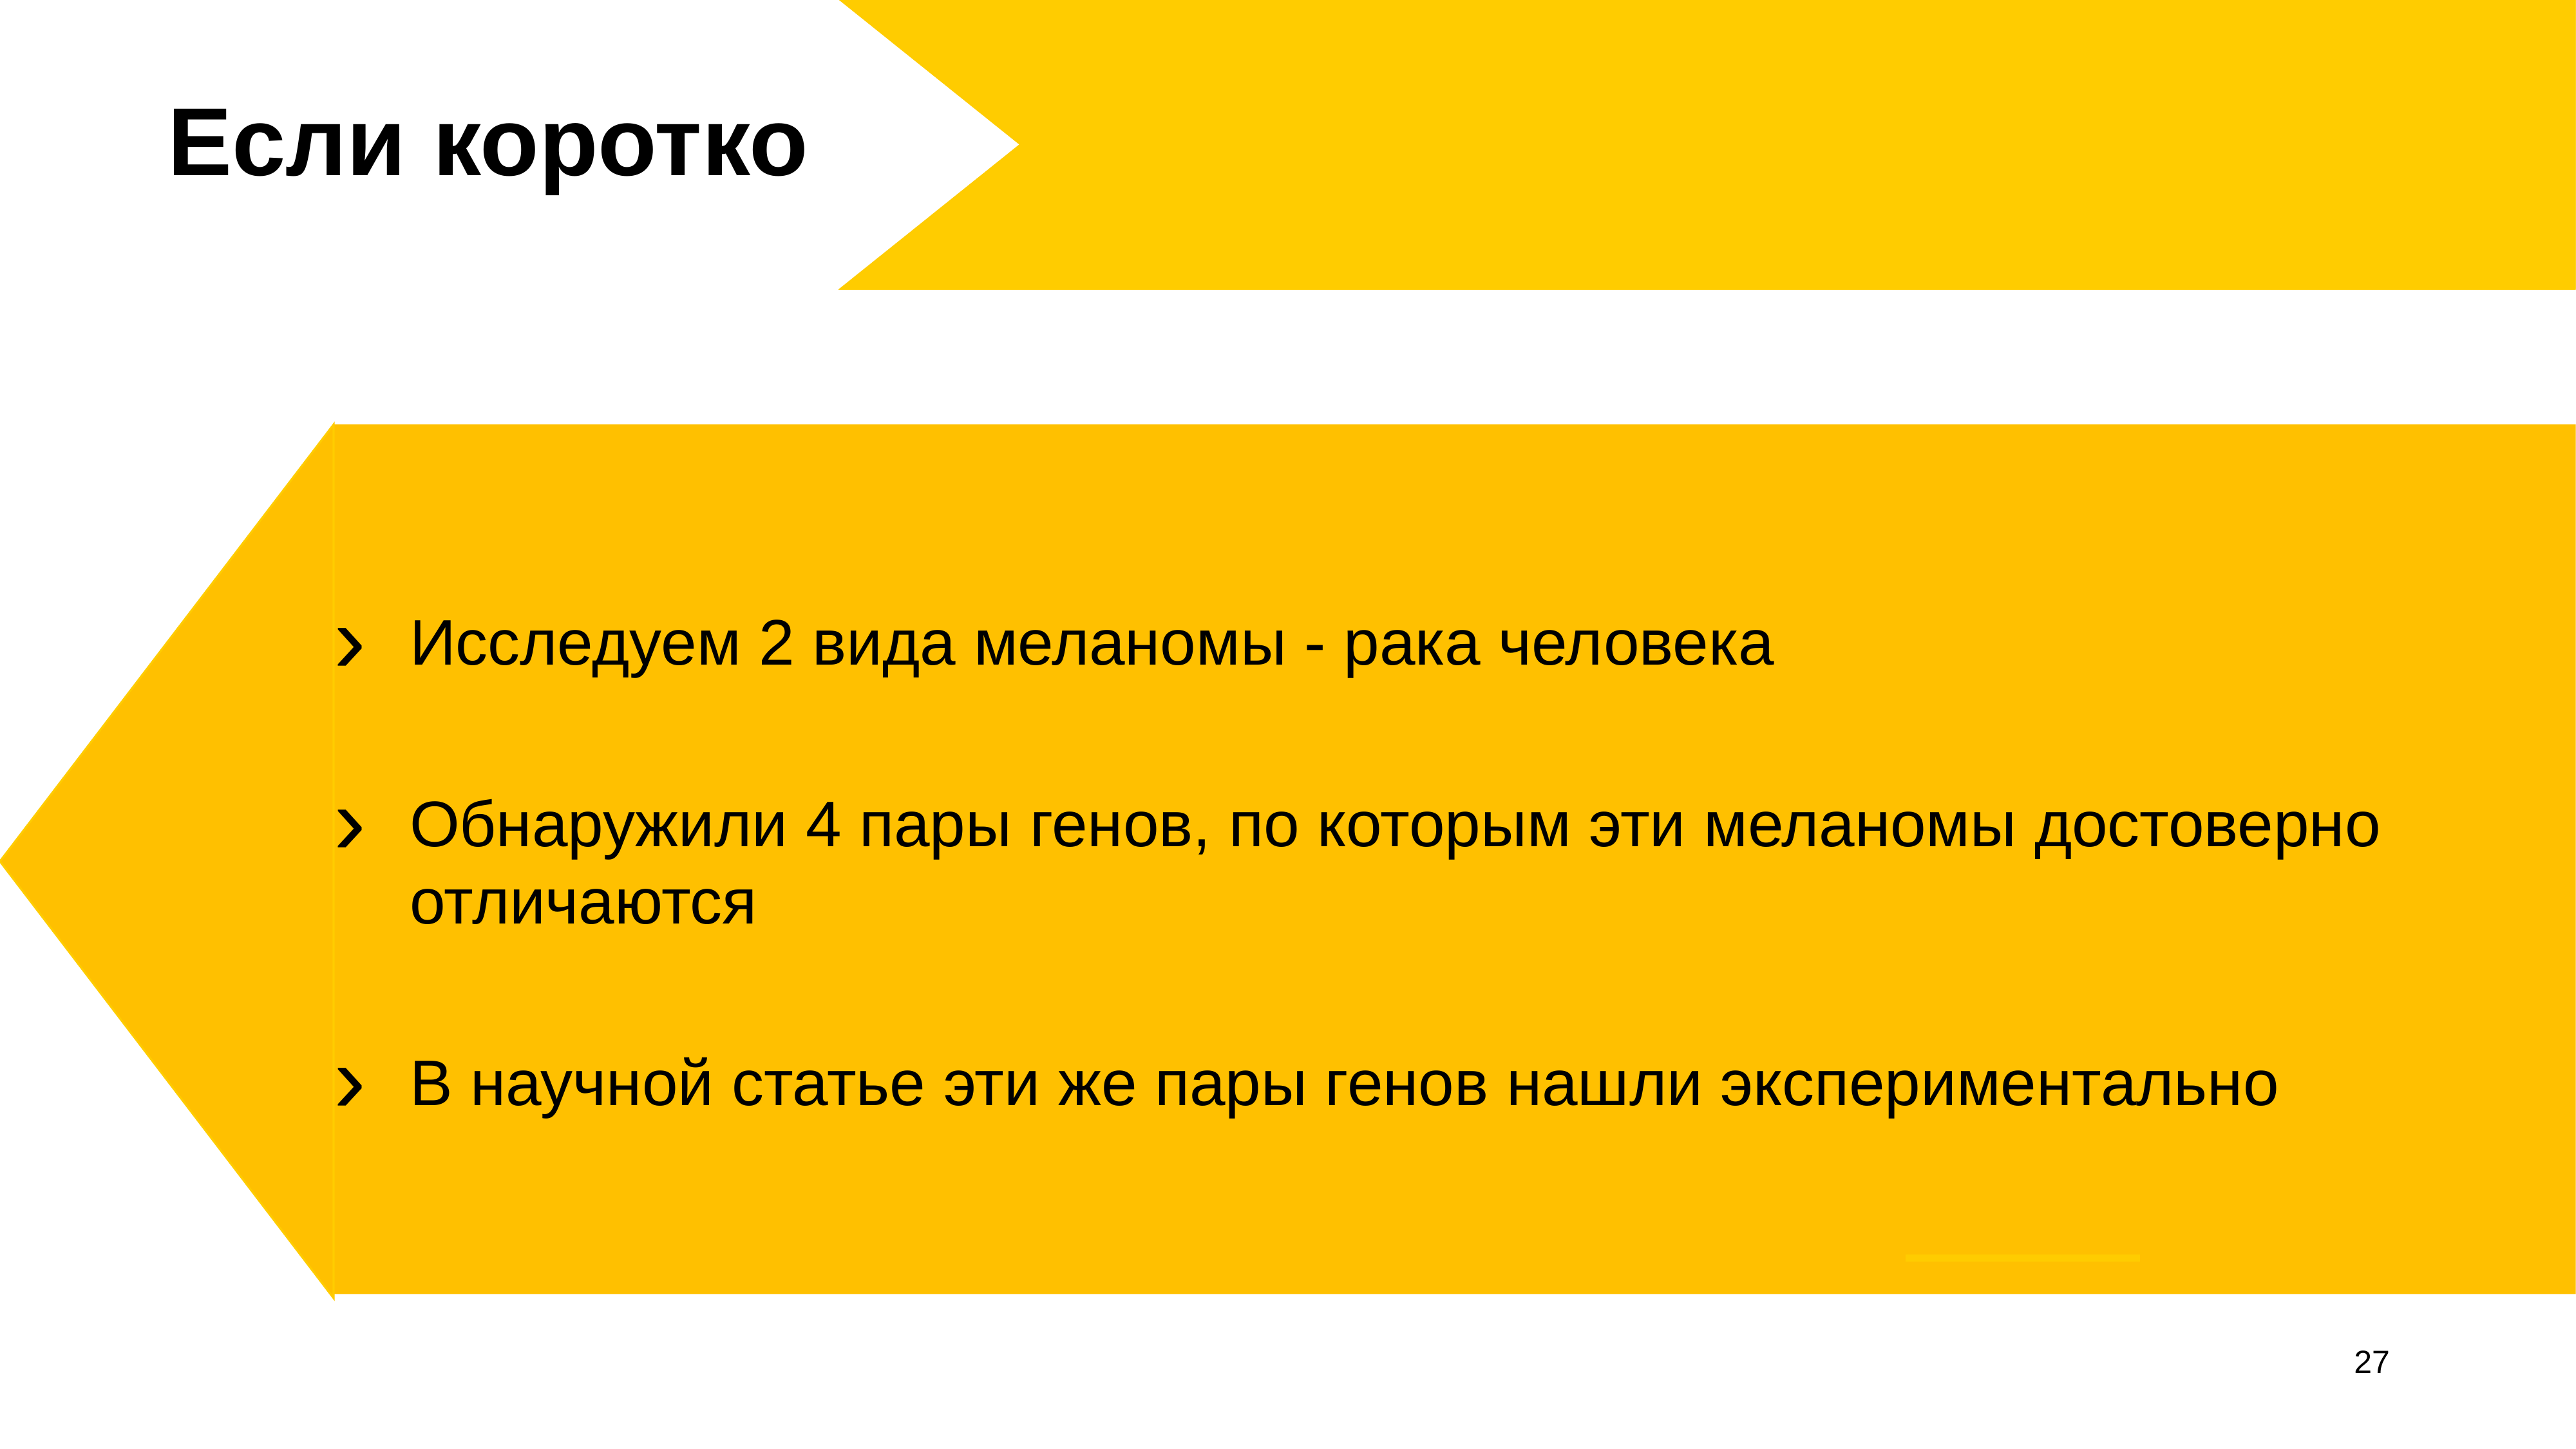

# Если коротко
Исследуем 2 вида меланомы - рака человека

Обнаружили 4 пары генов, по которым эти меланомы достоверно отличаются

В научной статье эти же пары генов нашли экспериментально

27